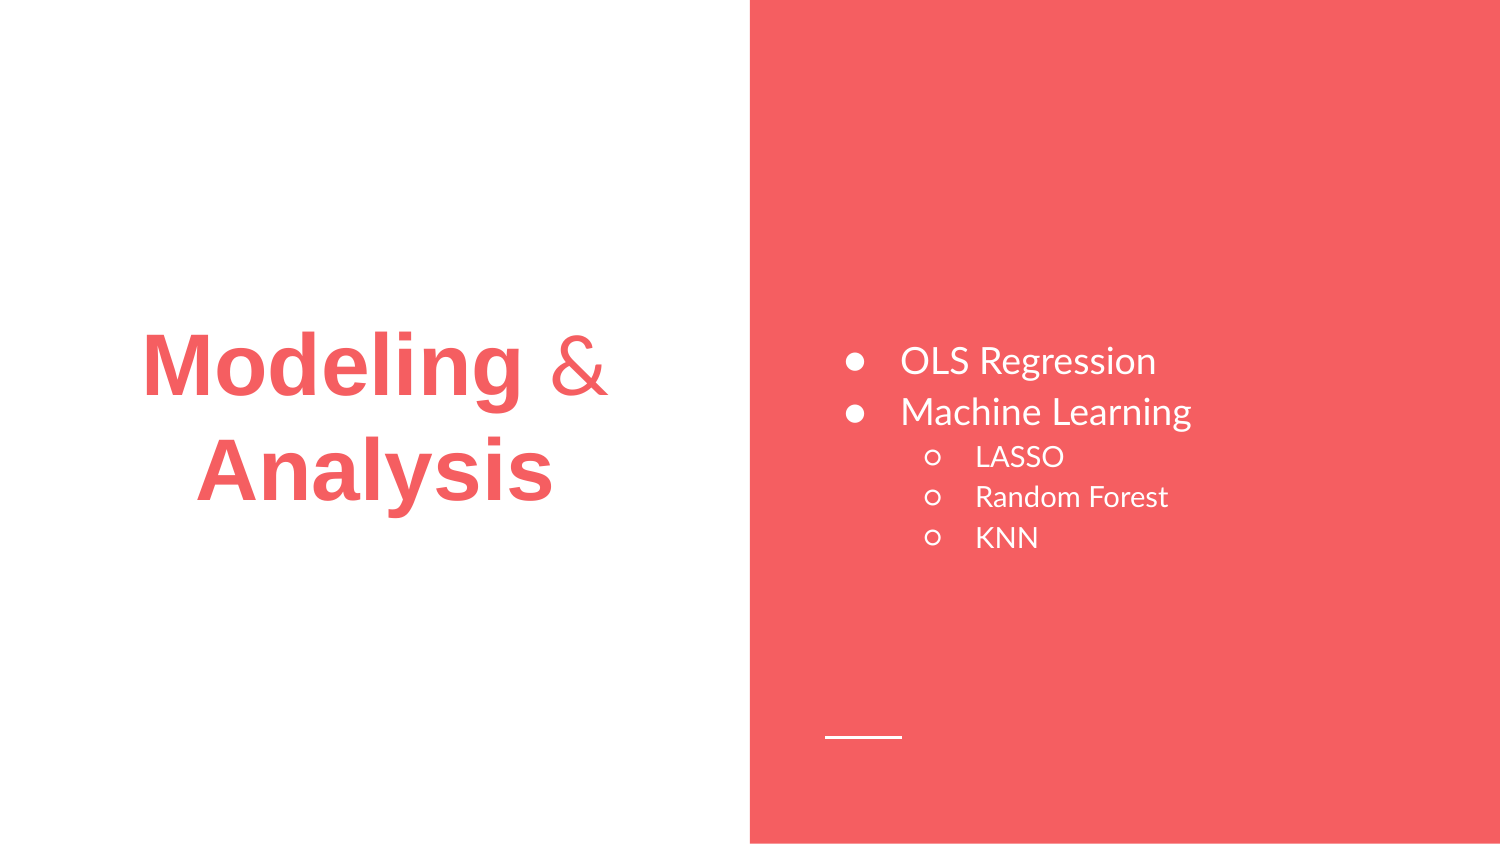

OLS Regression
Machine Learning
LASSO
Random Forest
KNN

# Modeling & Analysis